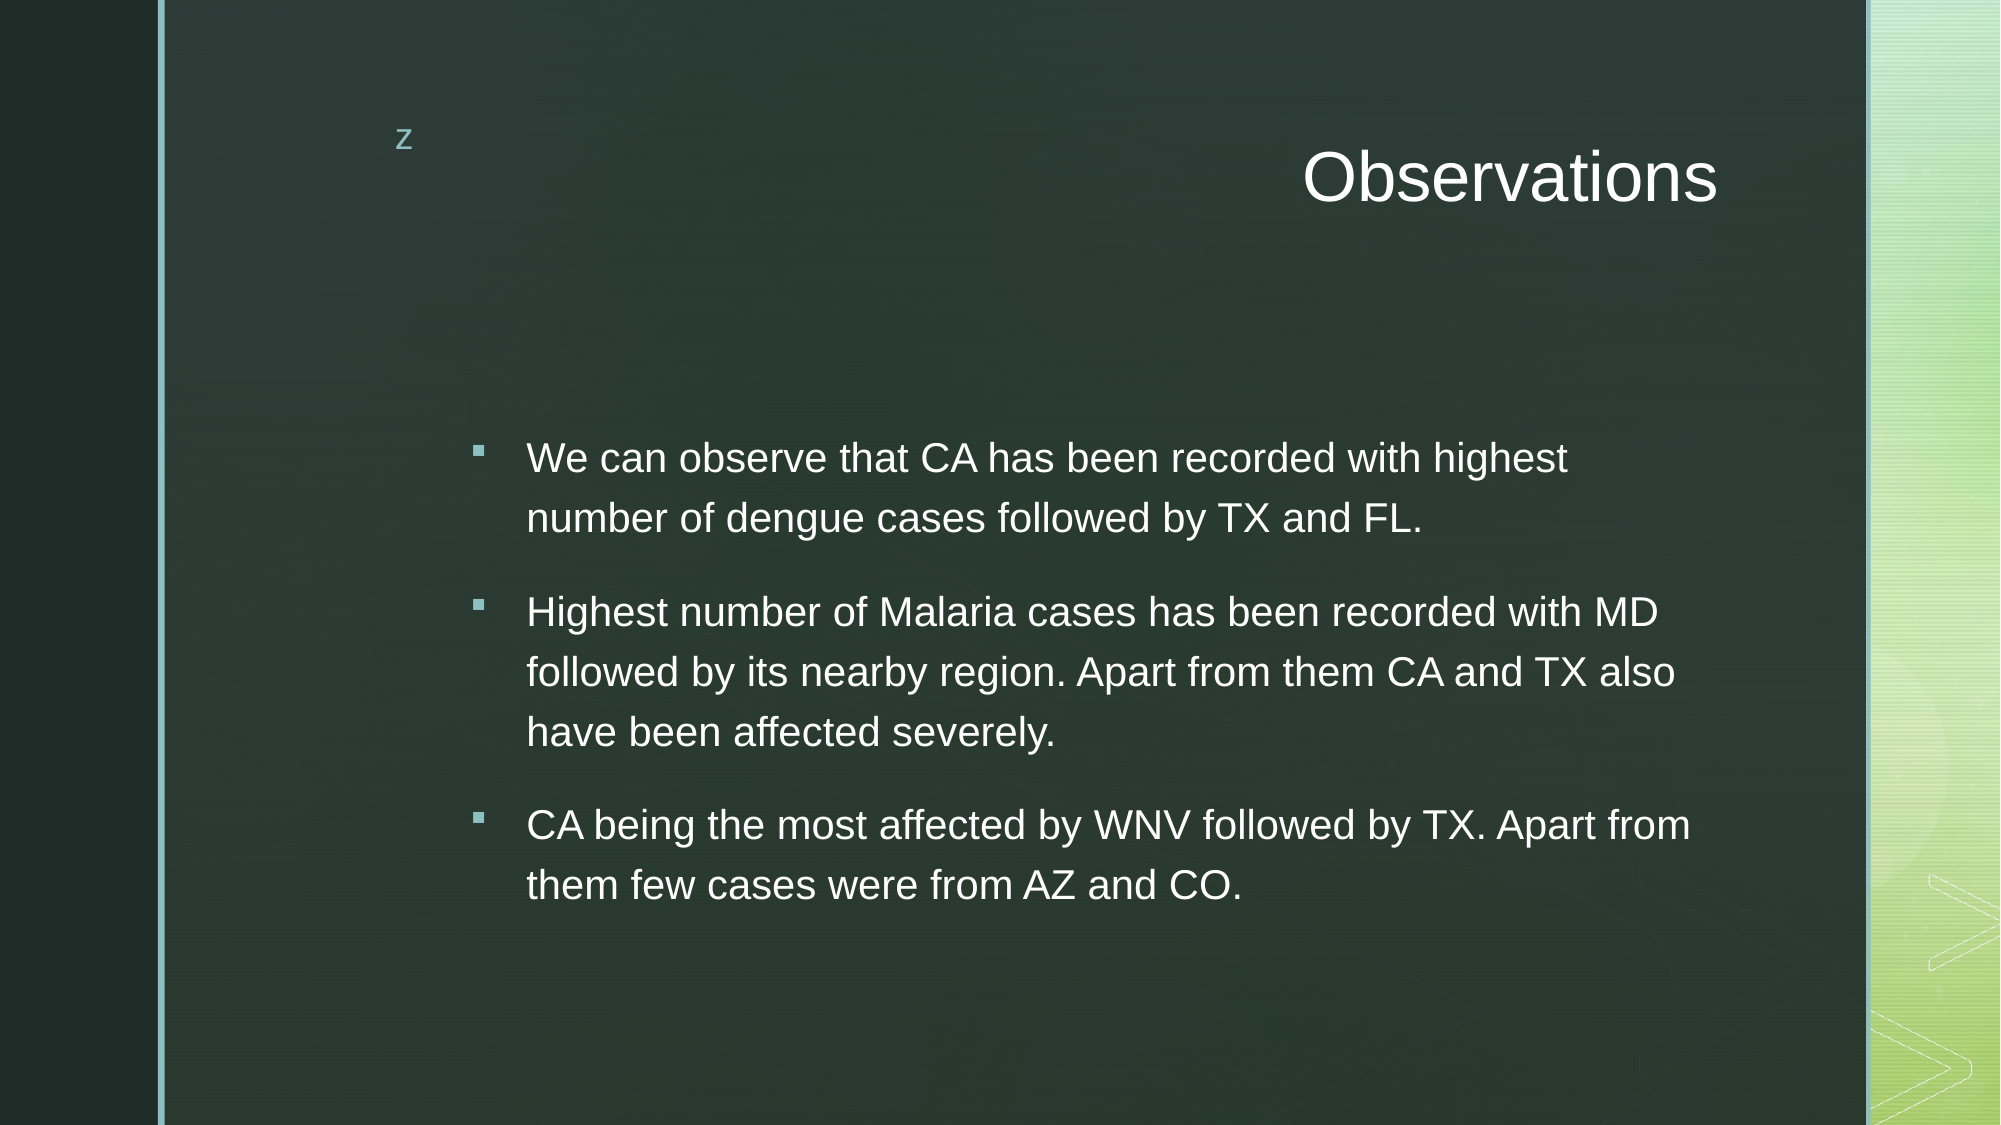

# Observations
We can observe that CA has been recorded with highest number of dengue cases followed by TX and FL.
Highest number of Malaria cases has been recorded with MD followed by its nearby region. Apart from them CA and TX also have been affected severely.
CA being the most affected by WNV followed by TX. Apart from them few cases were from AZ and CO.